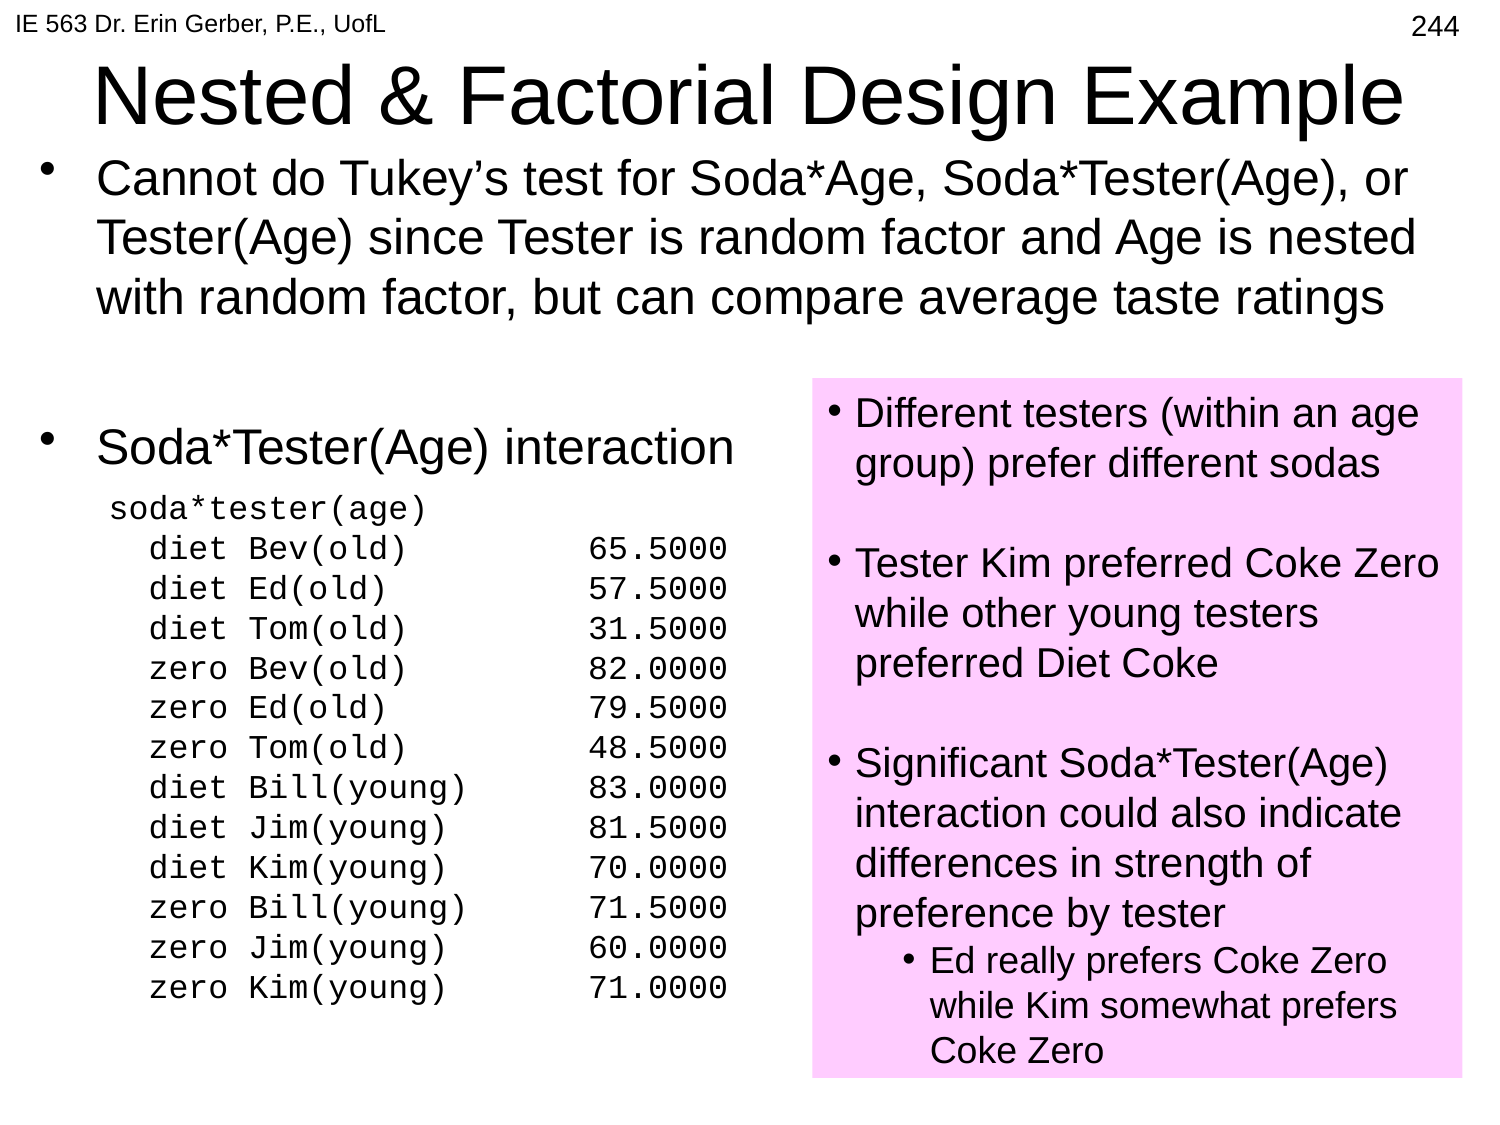

IE 563 Dr. Erin Gerber, P.E., UofL
244
# Nested & Factorial Design Example
Cannot do Tukey’s test for Soda*Age, Soda*Tester(Age), or Tester(Age) since Tester is random factor and Age is nested with random factor, but can compare average taste ratings

Soda*Tester(Age) interaction

Different testers (within an age group) prefer different sodas

Tester Kim preferred Coke Zero while other young testers preferred Diet Coke

Significant Soda*Tester(Age) interaction could also indicate differences in strength of preference by tester
Ed really prefers Coke Zero while Kim somewhat prefers Coke Zero
	soda*tester(age)
  diet Bev(old)         65.5000
  diet Ed(old)          57.5000
  diet Tom(old)         31.5000
  zero Bev(old)         82.0000
  zero Ed(old)          79.5000
  zero Tom(old)         48.5000
  diet Bill(young)      83.0000
  diet Jim(young)       81.5000
  diet Kim(young)       70.0000
  zero Bill(young)      71.5000
  zero Jim(young)       60.0000
  zero Kim(young)       71.0000